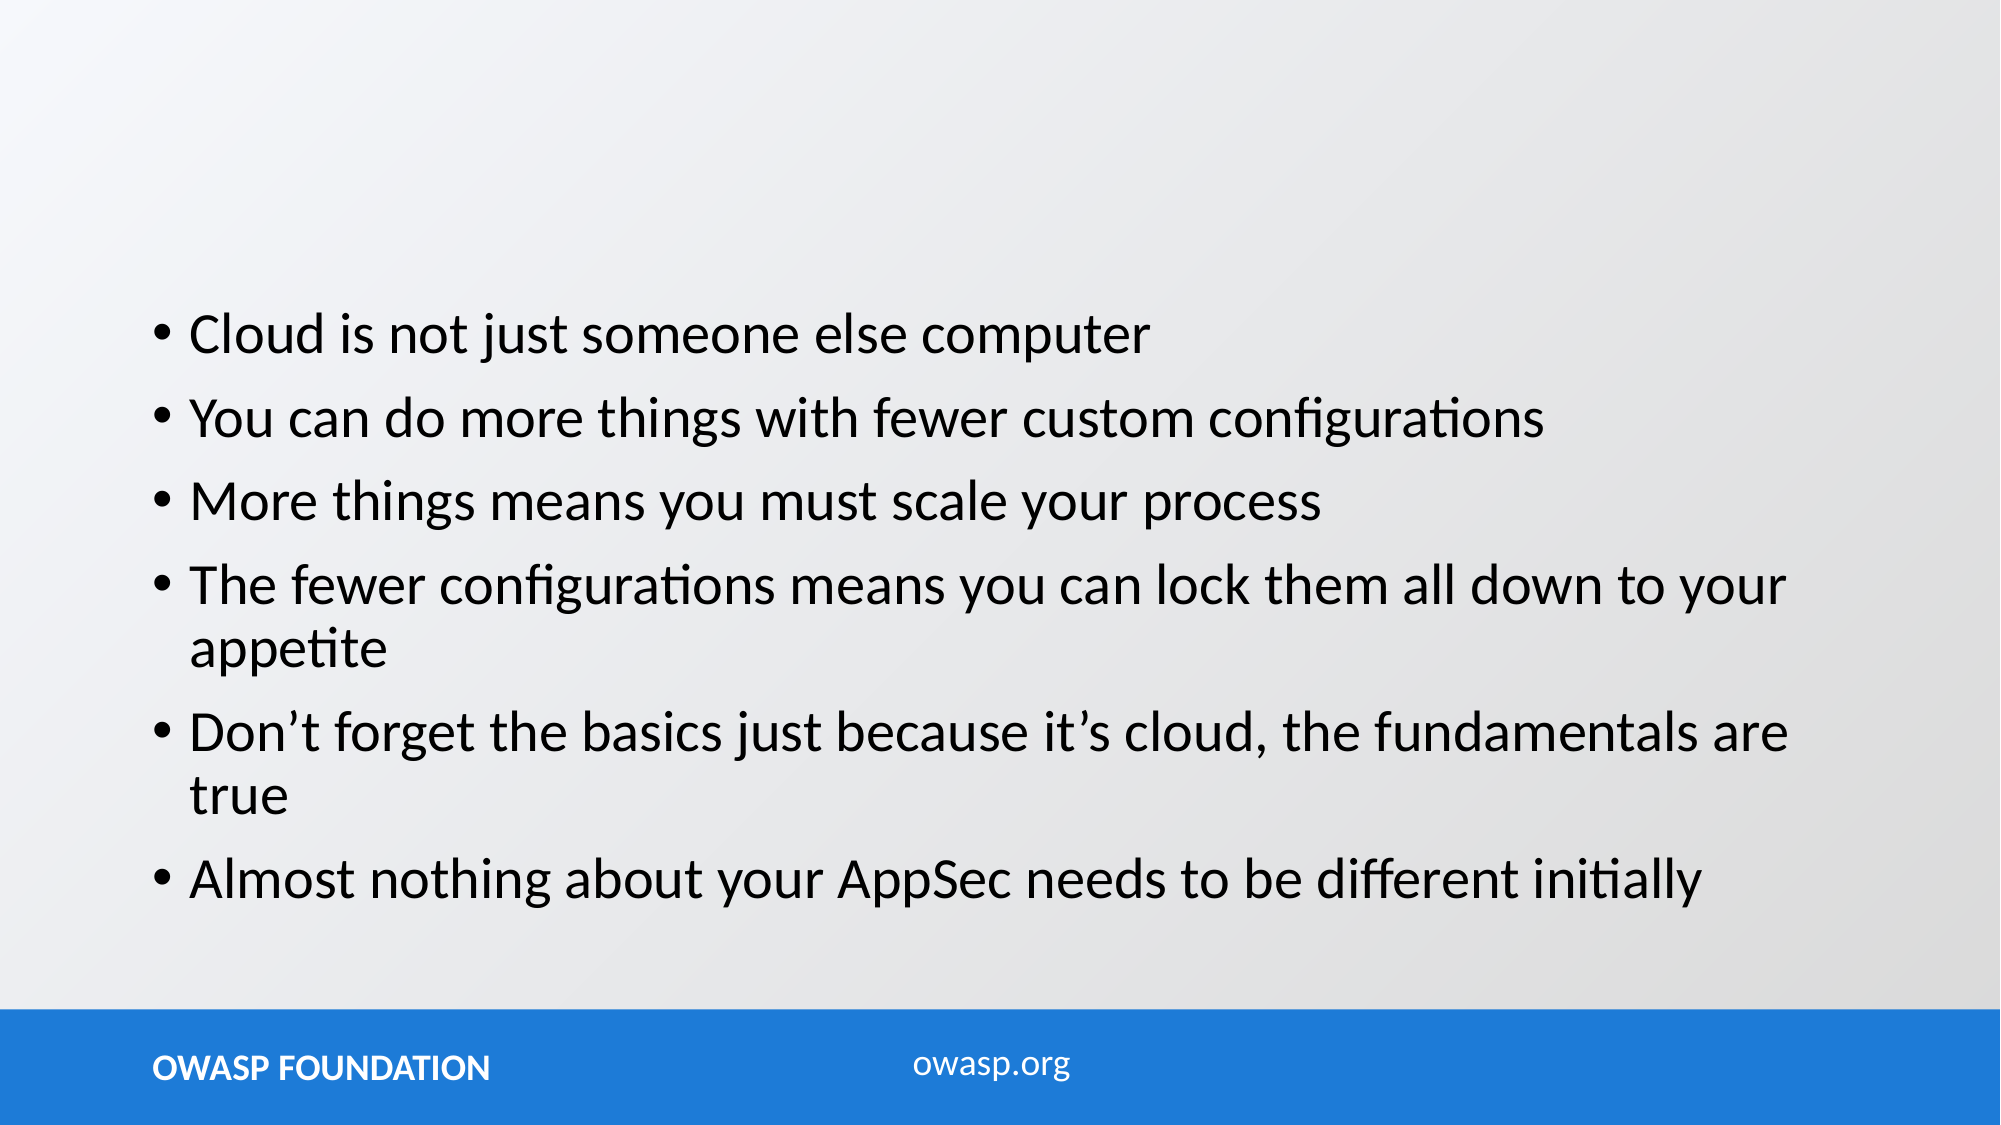

#
Cloud is not just someone else computer
You can do more things with fewer custom configurations
More things means you must scale your process
The fewer configurations means you can lock them all down to your appetite
Don’t forget the basics just because it’s cloud, the fundamentals are true
Almost nothing about your AppSec needs to be different initially